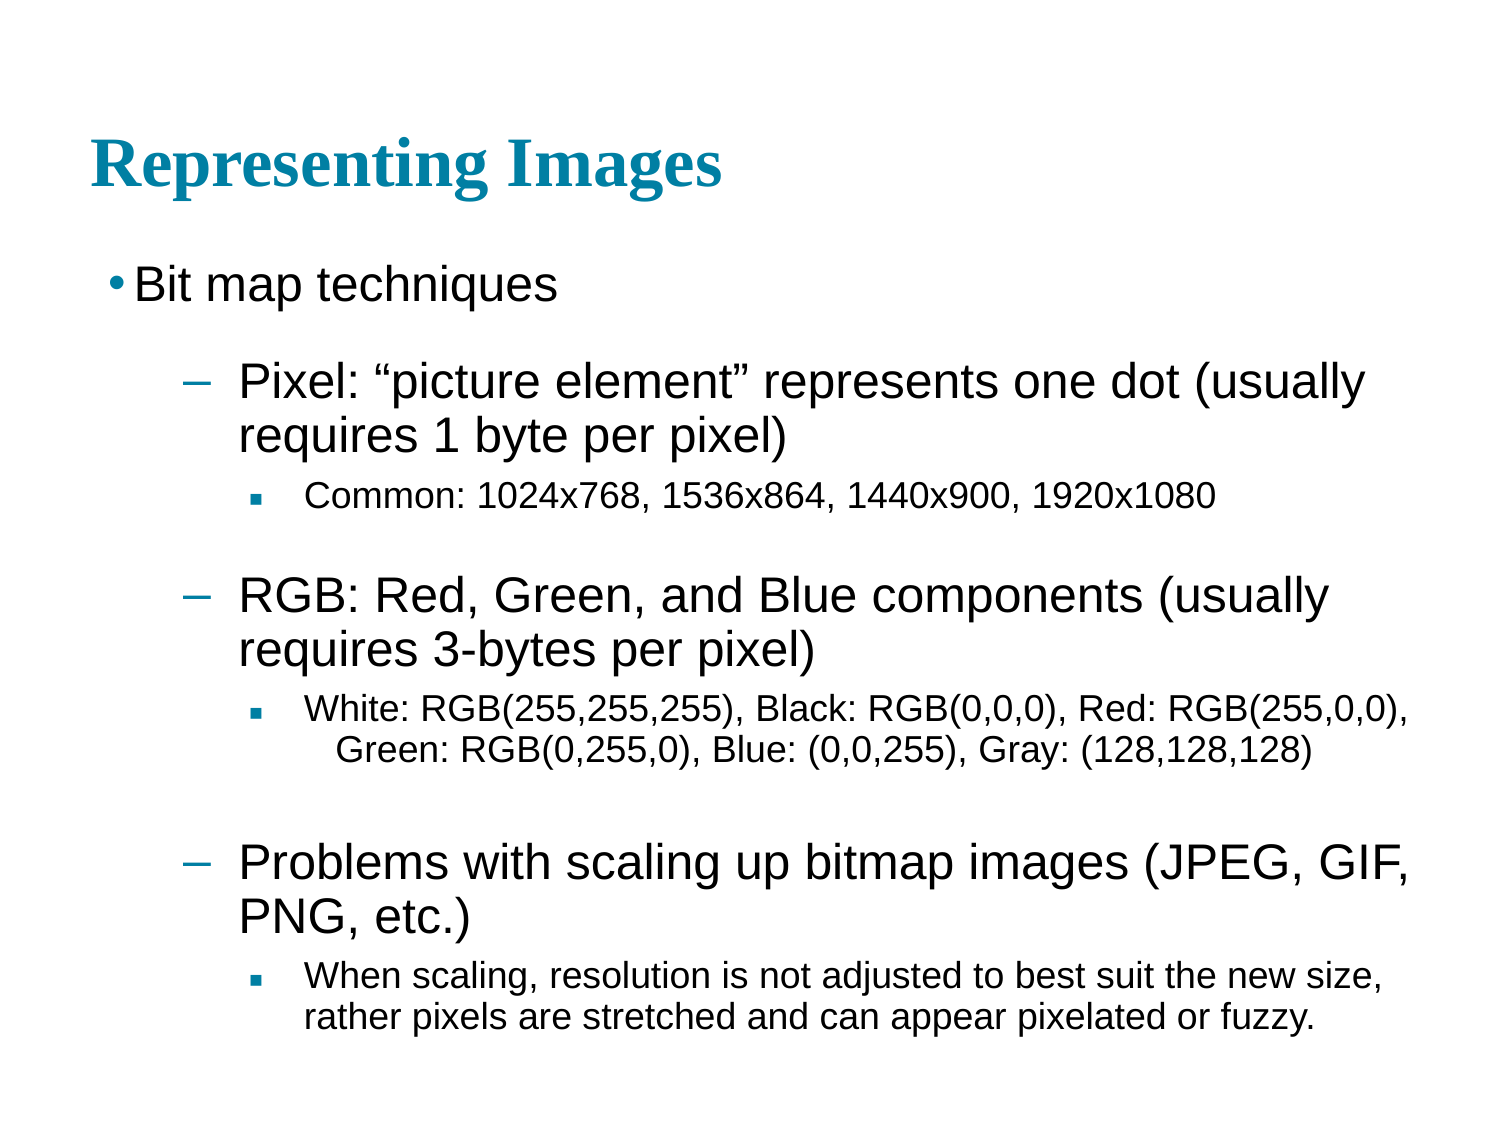

# Representing Images
Bit map techniques
Pixel: “picture element” represents one dot (usually requires 1 byte per pixel)
Common: 1024x768, 1536x864, 1440x900, 1920x1080
RGB: Red, Green, and Blue components (usually requires 3-bytes per pixel)
White: RGB(255,255,255), Black: RGB(0,0,0), Red: RGB(255,0,0),    Green: RGB(0,255,0), Blue: (0,0,255), Gray: (128,128,128)

Problems with scaling up bitmap images (JPEG, GIF, PNG, etc.)
When scaling, resolution is not adjusted to best suit the new size, rather pixels are stretched and can appear pixelated or fuzzy.